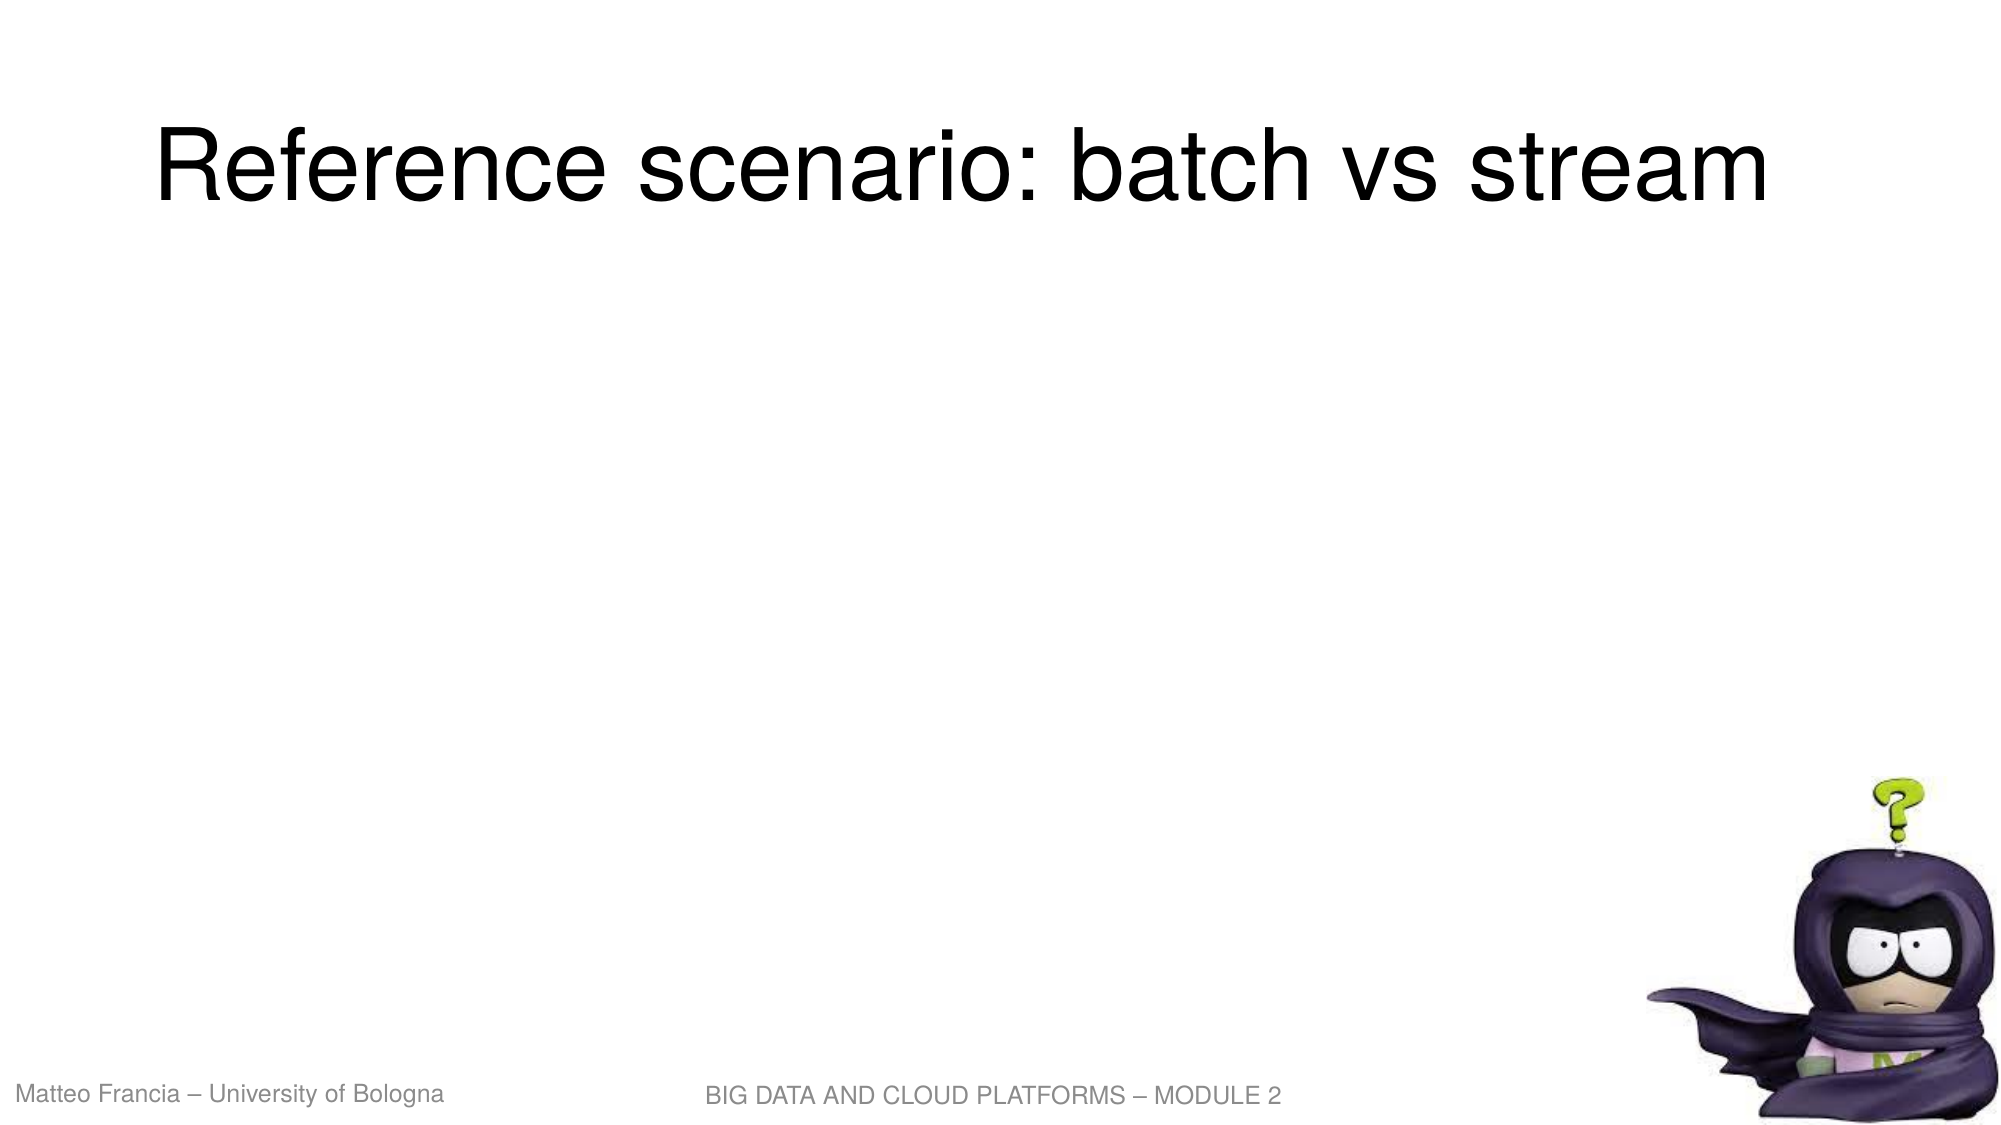

# Reference scenario: batch vs stream

250
Matteo Francia – University of Bologna